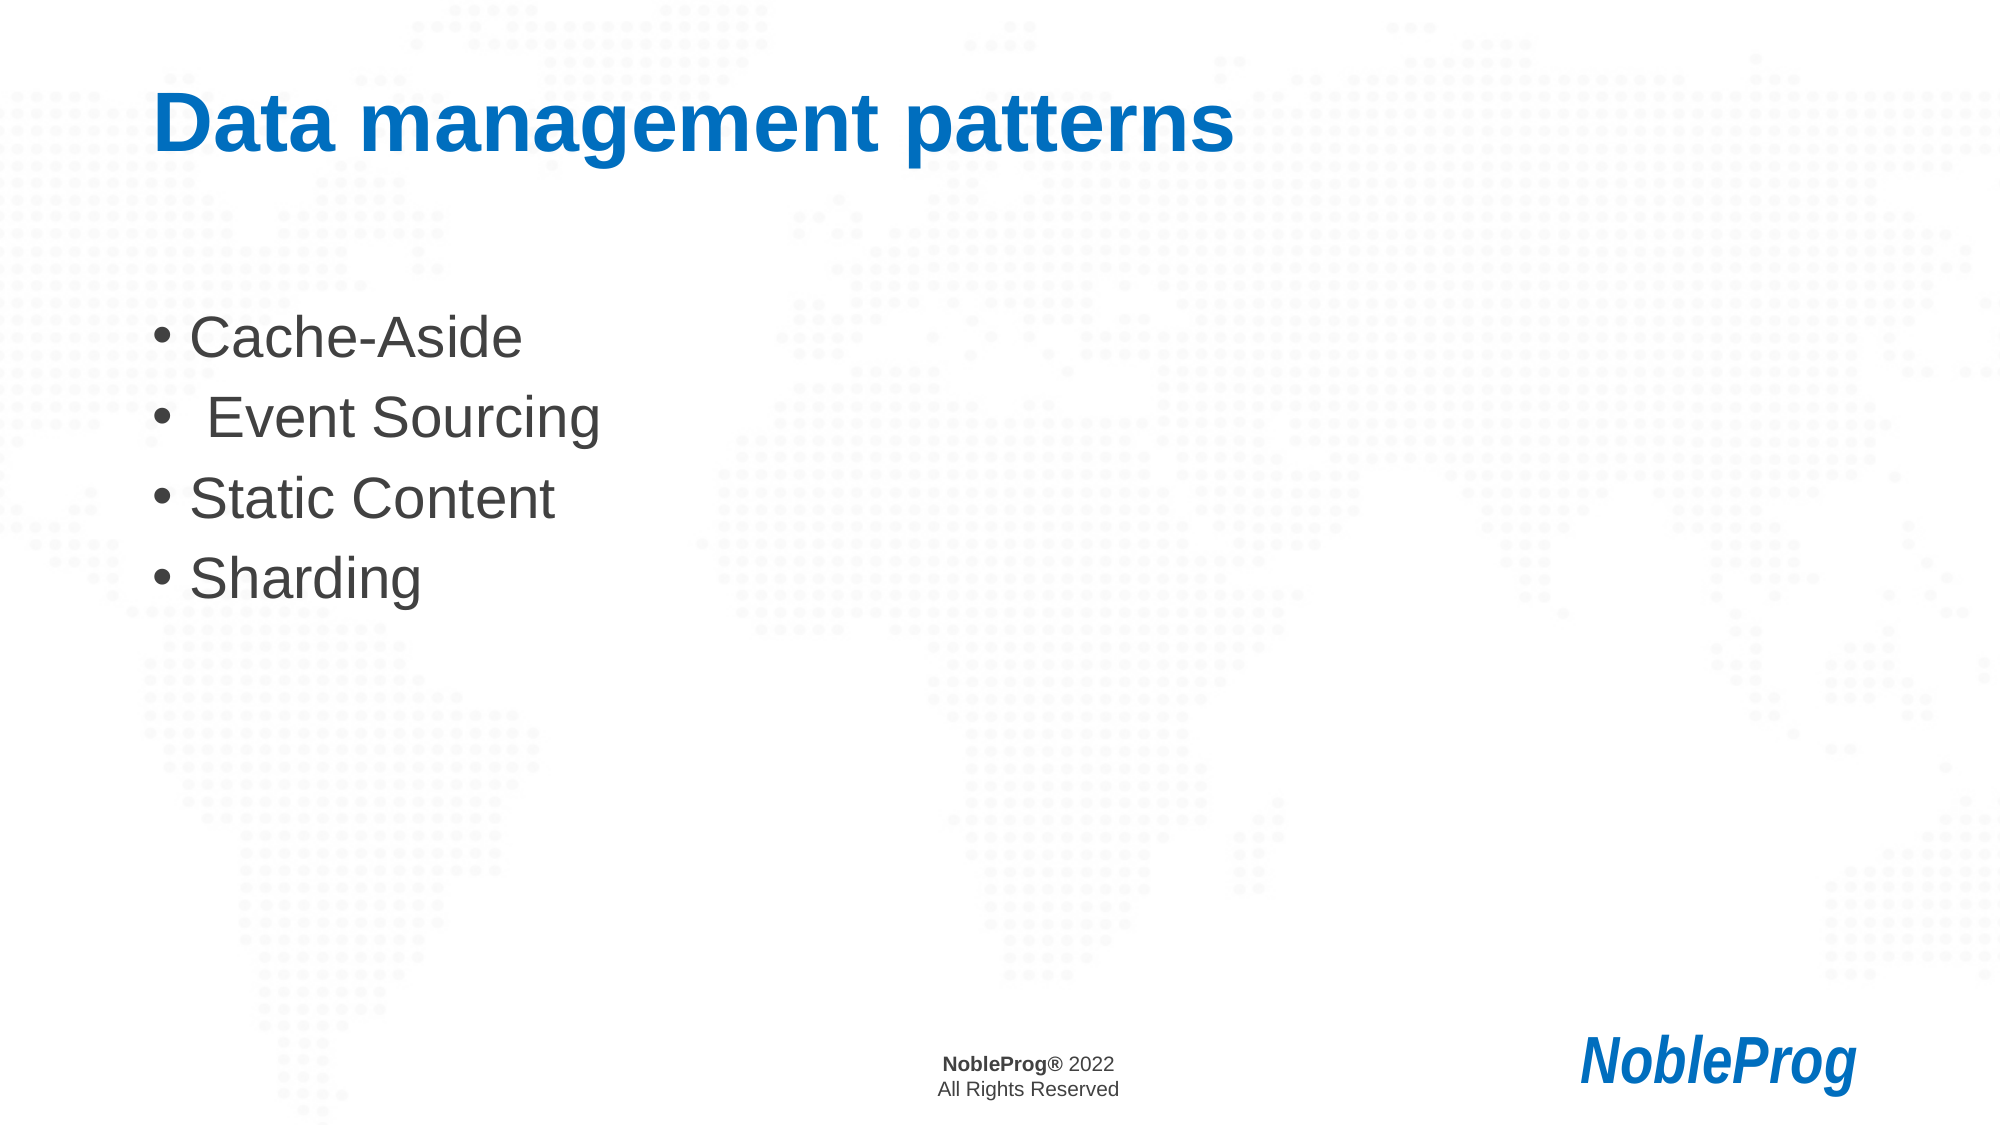

# Data management patterns
Cache-Aside
 Event Sourcing
Static Content
Sharding